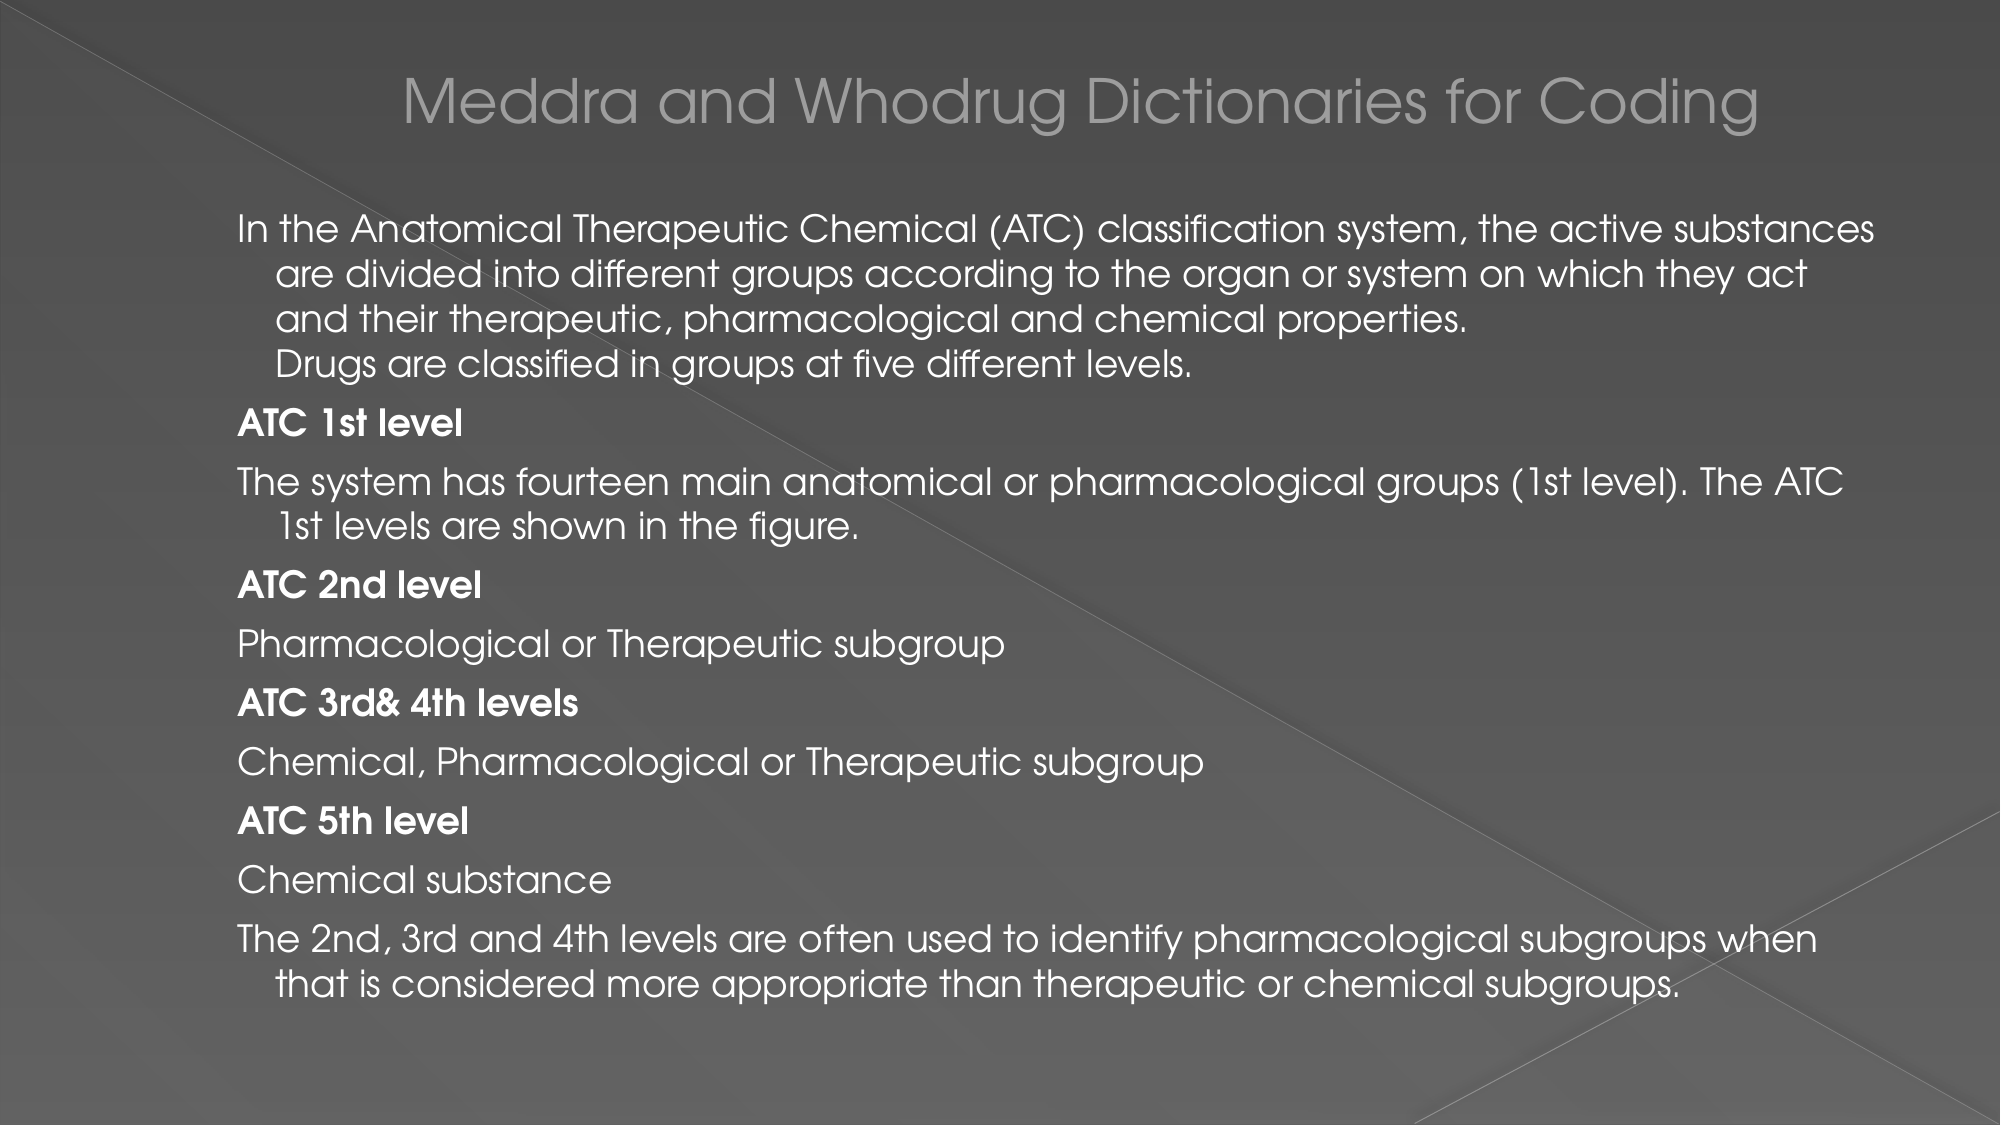

# Meddra and Whodrug Dictionaries for Coding
In the Anatomical Therapeutic Chemical (ATC) classification system, the active substances are divided into different groups according to the organ or system on which they act and their therapeutic, pharmacological and chemical properties.
Drugs are classified in groups at five different levels.
ATC 1st level
The system has fourteen main anatomical or pharmacological groups (1st level). The ATC 1st levels are shown in the figure.
ATC 2nd level
Pharmacological or Therapeutic subgroup
ATC 3rd& 4th levels
Chemical, Pharmacological or Therapeutic subgroup
ATC 5th level
Chemical substance
The 2nd, 3rd and 4th levels are often used to identify pharmacological subgroups when that is considered more appropriate than therapeutic or chemical subgroups.